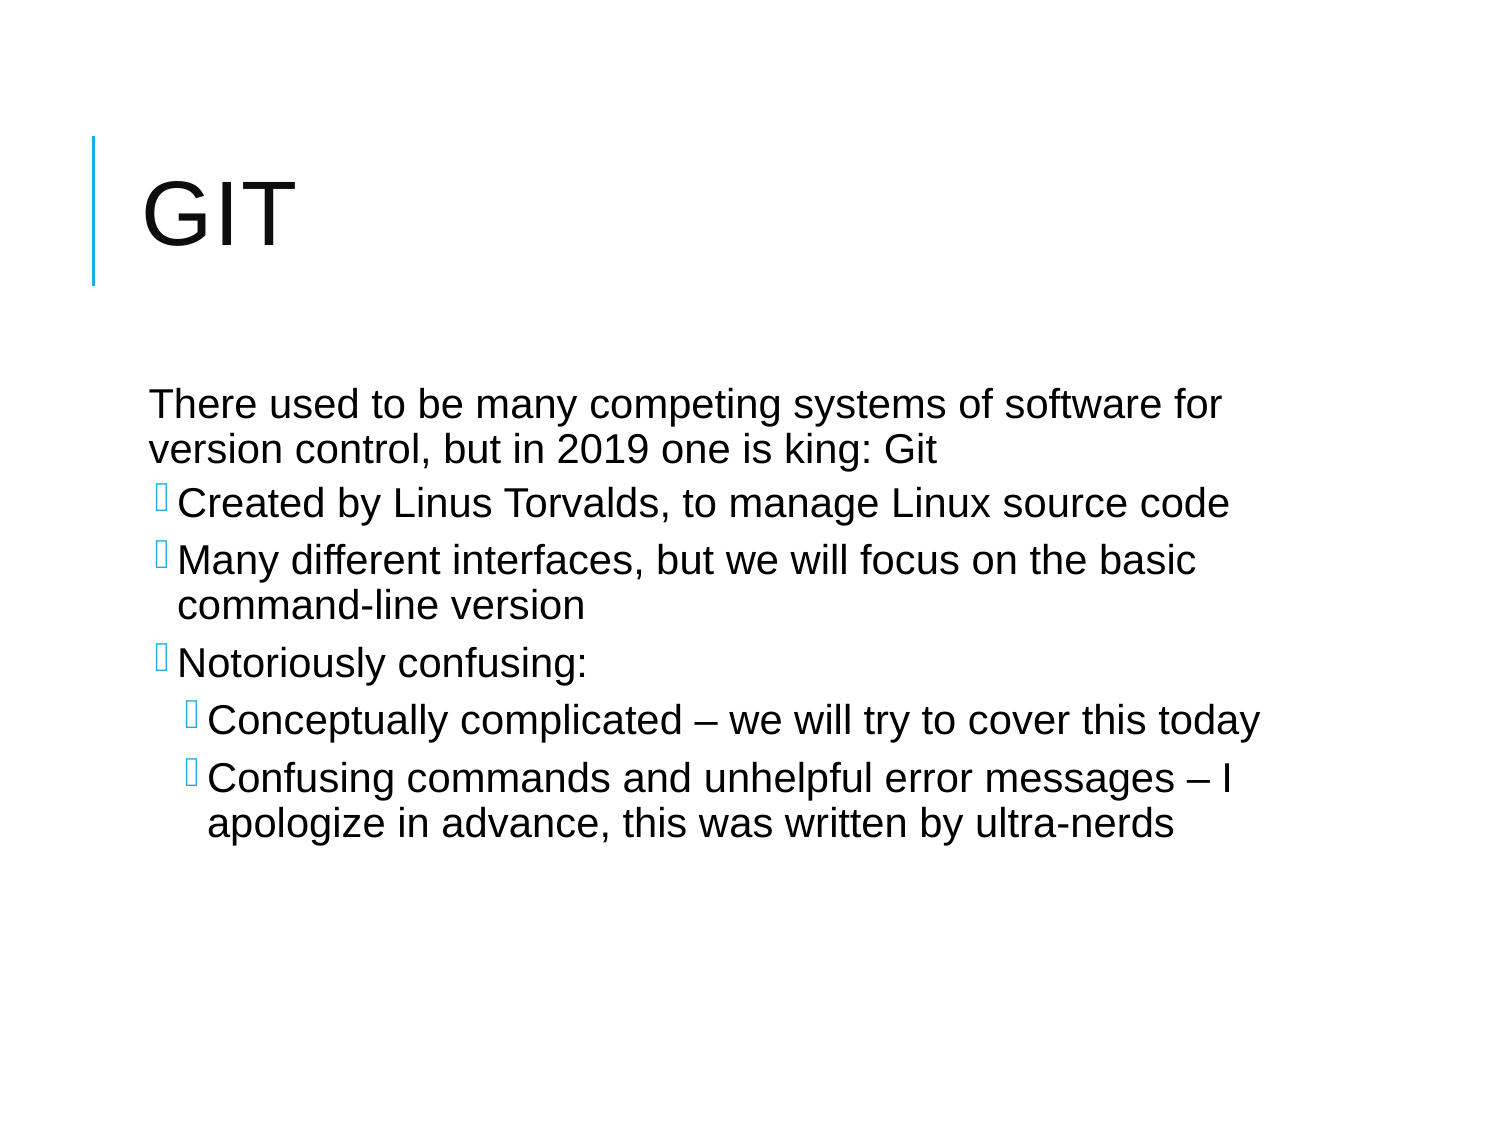

# GIT
There used to be many competing systems of software for version control, but in 2019 one is king: Git
Created by Linus Torvalds, to manage Linux source code
Many different interfaces, but we will focus on the basic command-line version
Notoriously confusing:
Conceptually complicated – we will try to cover this today
Confusing commands and unhelpful error messages – I apologize in advance, this was written by ultra-nerds